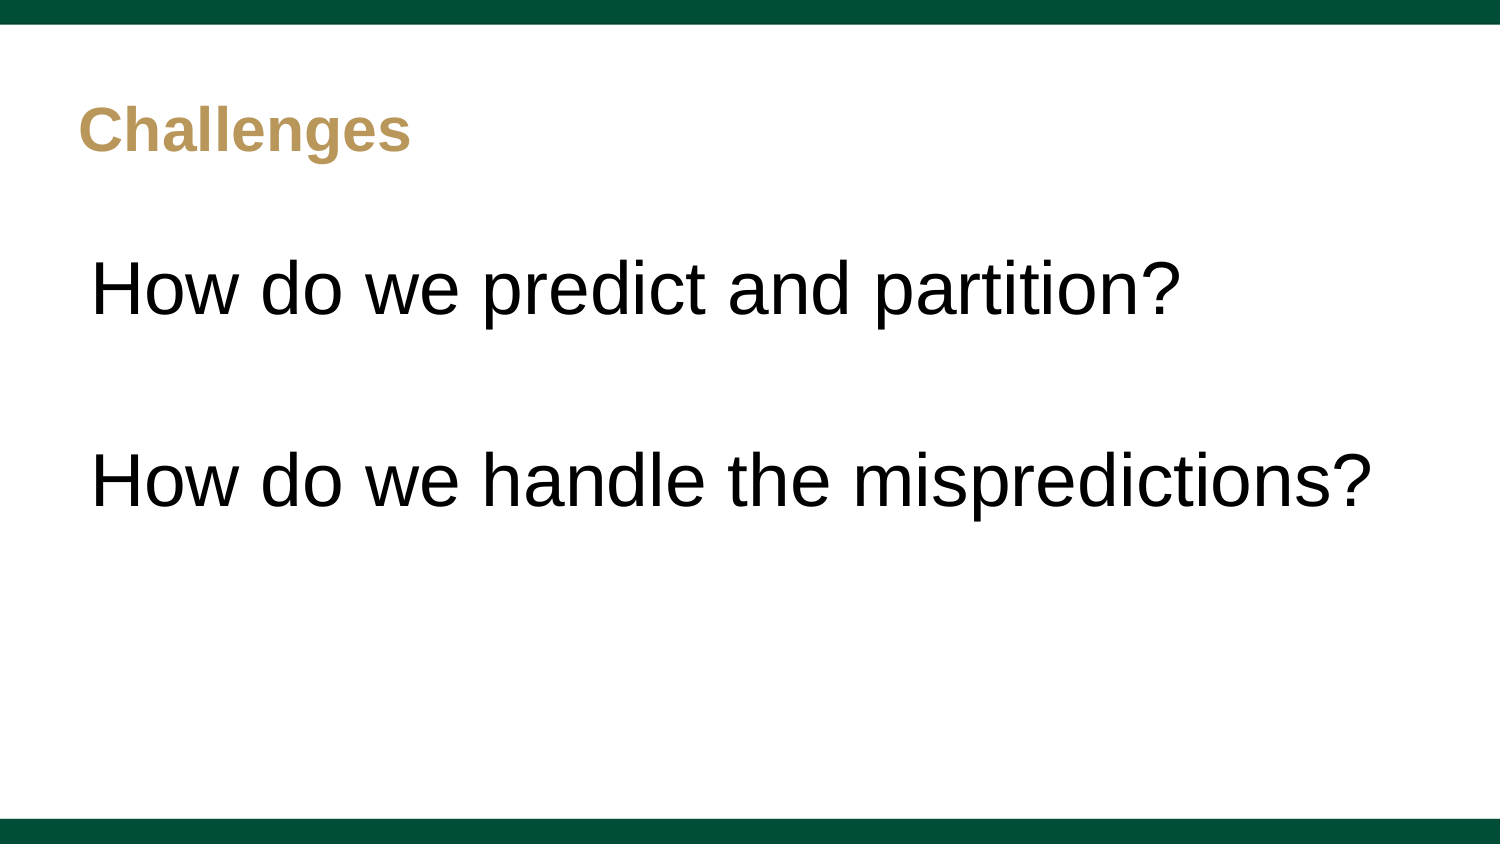

# Challenges
How do we predict and partition?

How do we handle the mispredictions?